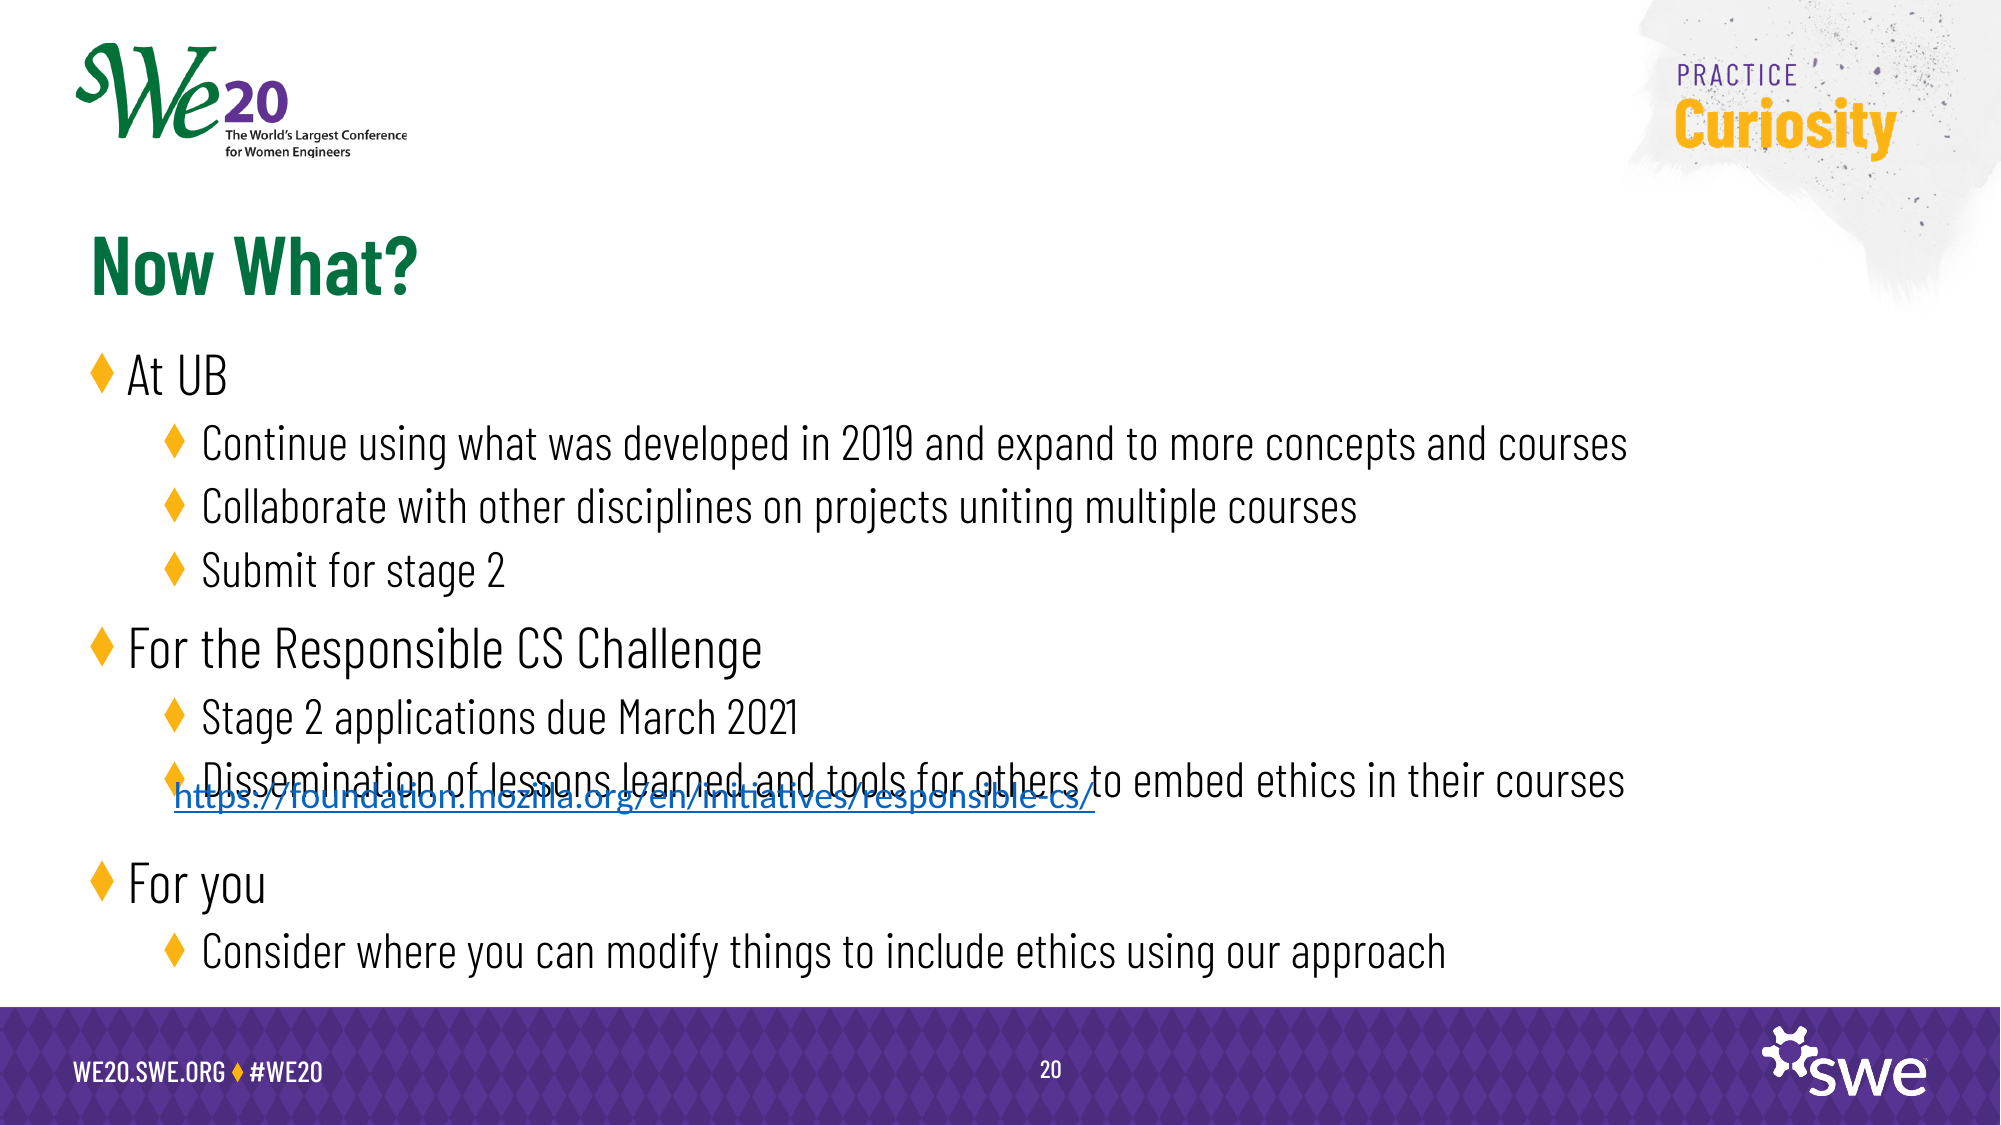

# Now What?
At UB
Continue using what was developed in 2019 and expand to more concepts and courses
Collaborate with other disciplines on projects uniting multiple courses
Submit for stage 2
For the Responsible CS Challenge
Stage 2 applications due March 2021
Dissemination of lessons learned and tools for others to embed ethics in their courses
For you
Consider where you can modify things to include ethics using our approach
https://foundation.mozilla.org/en/initiatives/responsible-cs/
20
WE20.SWE.ORG    #WE20